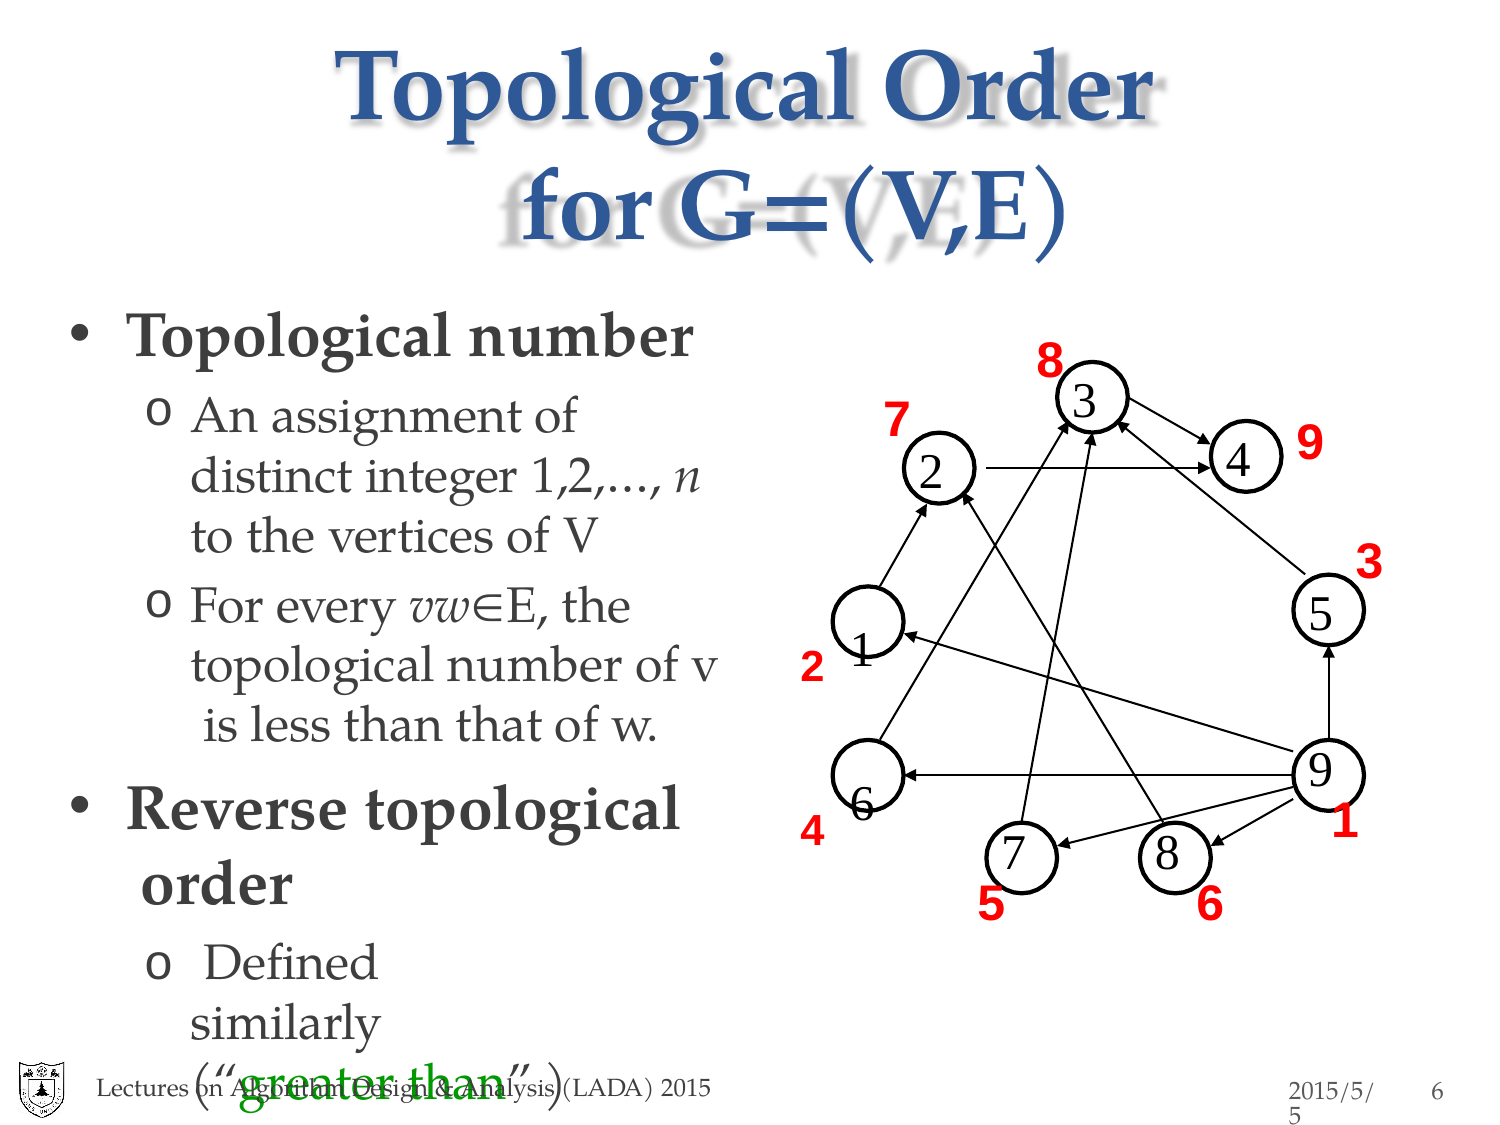

# Topological Order  for G=(V,E)

Topological number
8

3
An assignment of  distinct integer 1,2,…, n  to the vertices of V
For every vw∈E, the  topological number of v  is less than that of w.
Reverse topological  order
o Defined similarly  (“greater than” )
7

9

4

2

3

5

2	1

4	6
9
1

7
5
8
6

Lectures on Algorithm Design & Analysis (LADA) 2015
6
2015/5/5